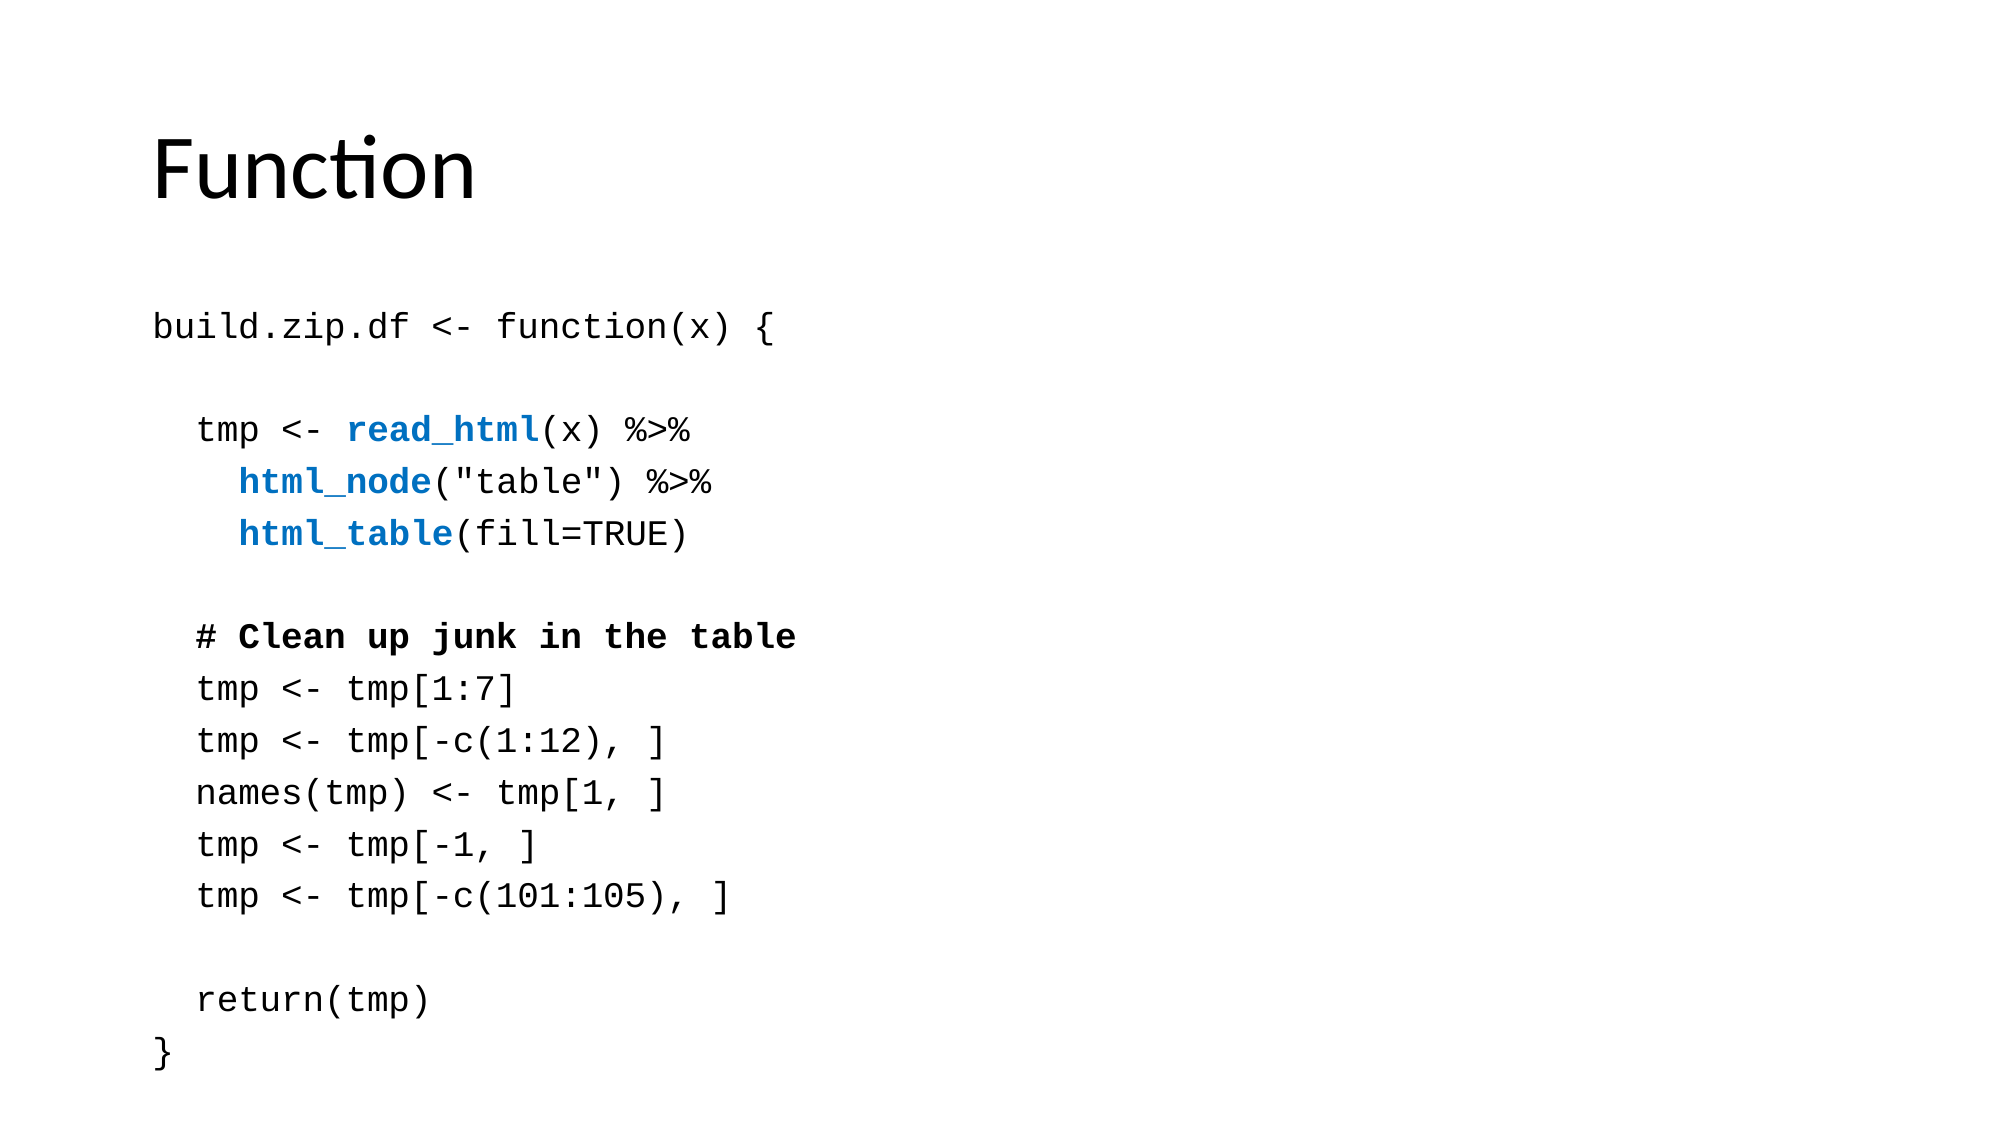

# Function
build.zip.df <- function(x) {

  tmp <- read_html(x) %>%
    html_node("table") %>%
    html_table(fill=TRUE)

  # Clean up junk in the table
  tmp <- tmp[1:7]
  tmp <- tmp[-c(1:12), ]
  names(tmp) <- tmp[1, ]
  tmp <- tmp[-1, ]
  tmp <- tmp[-c(101:105), ]

  return(tmp)
}